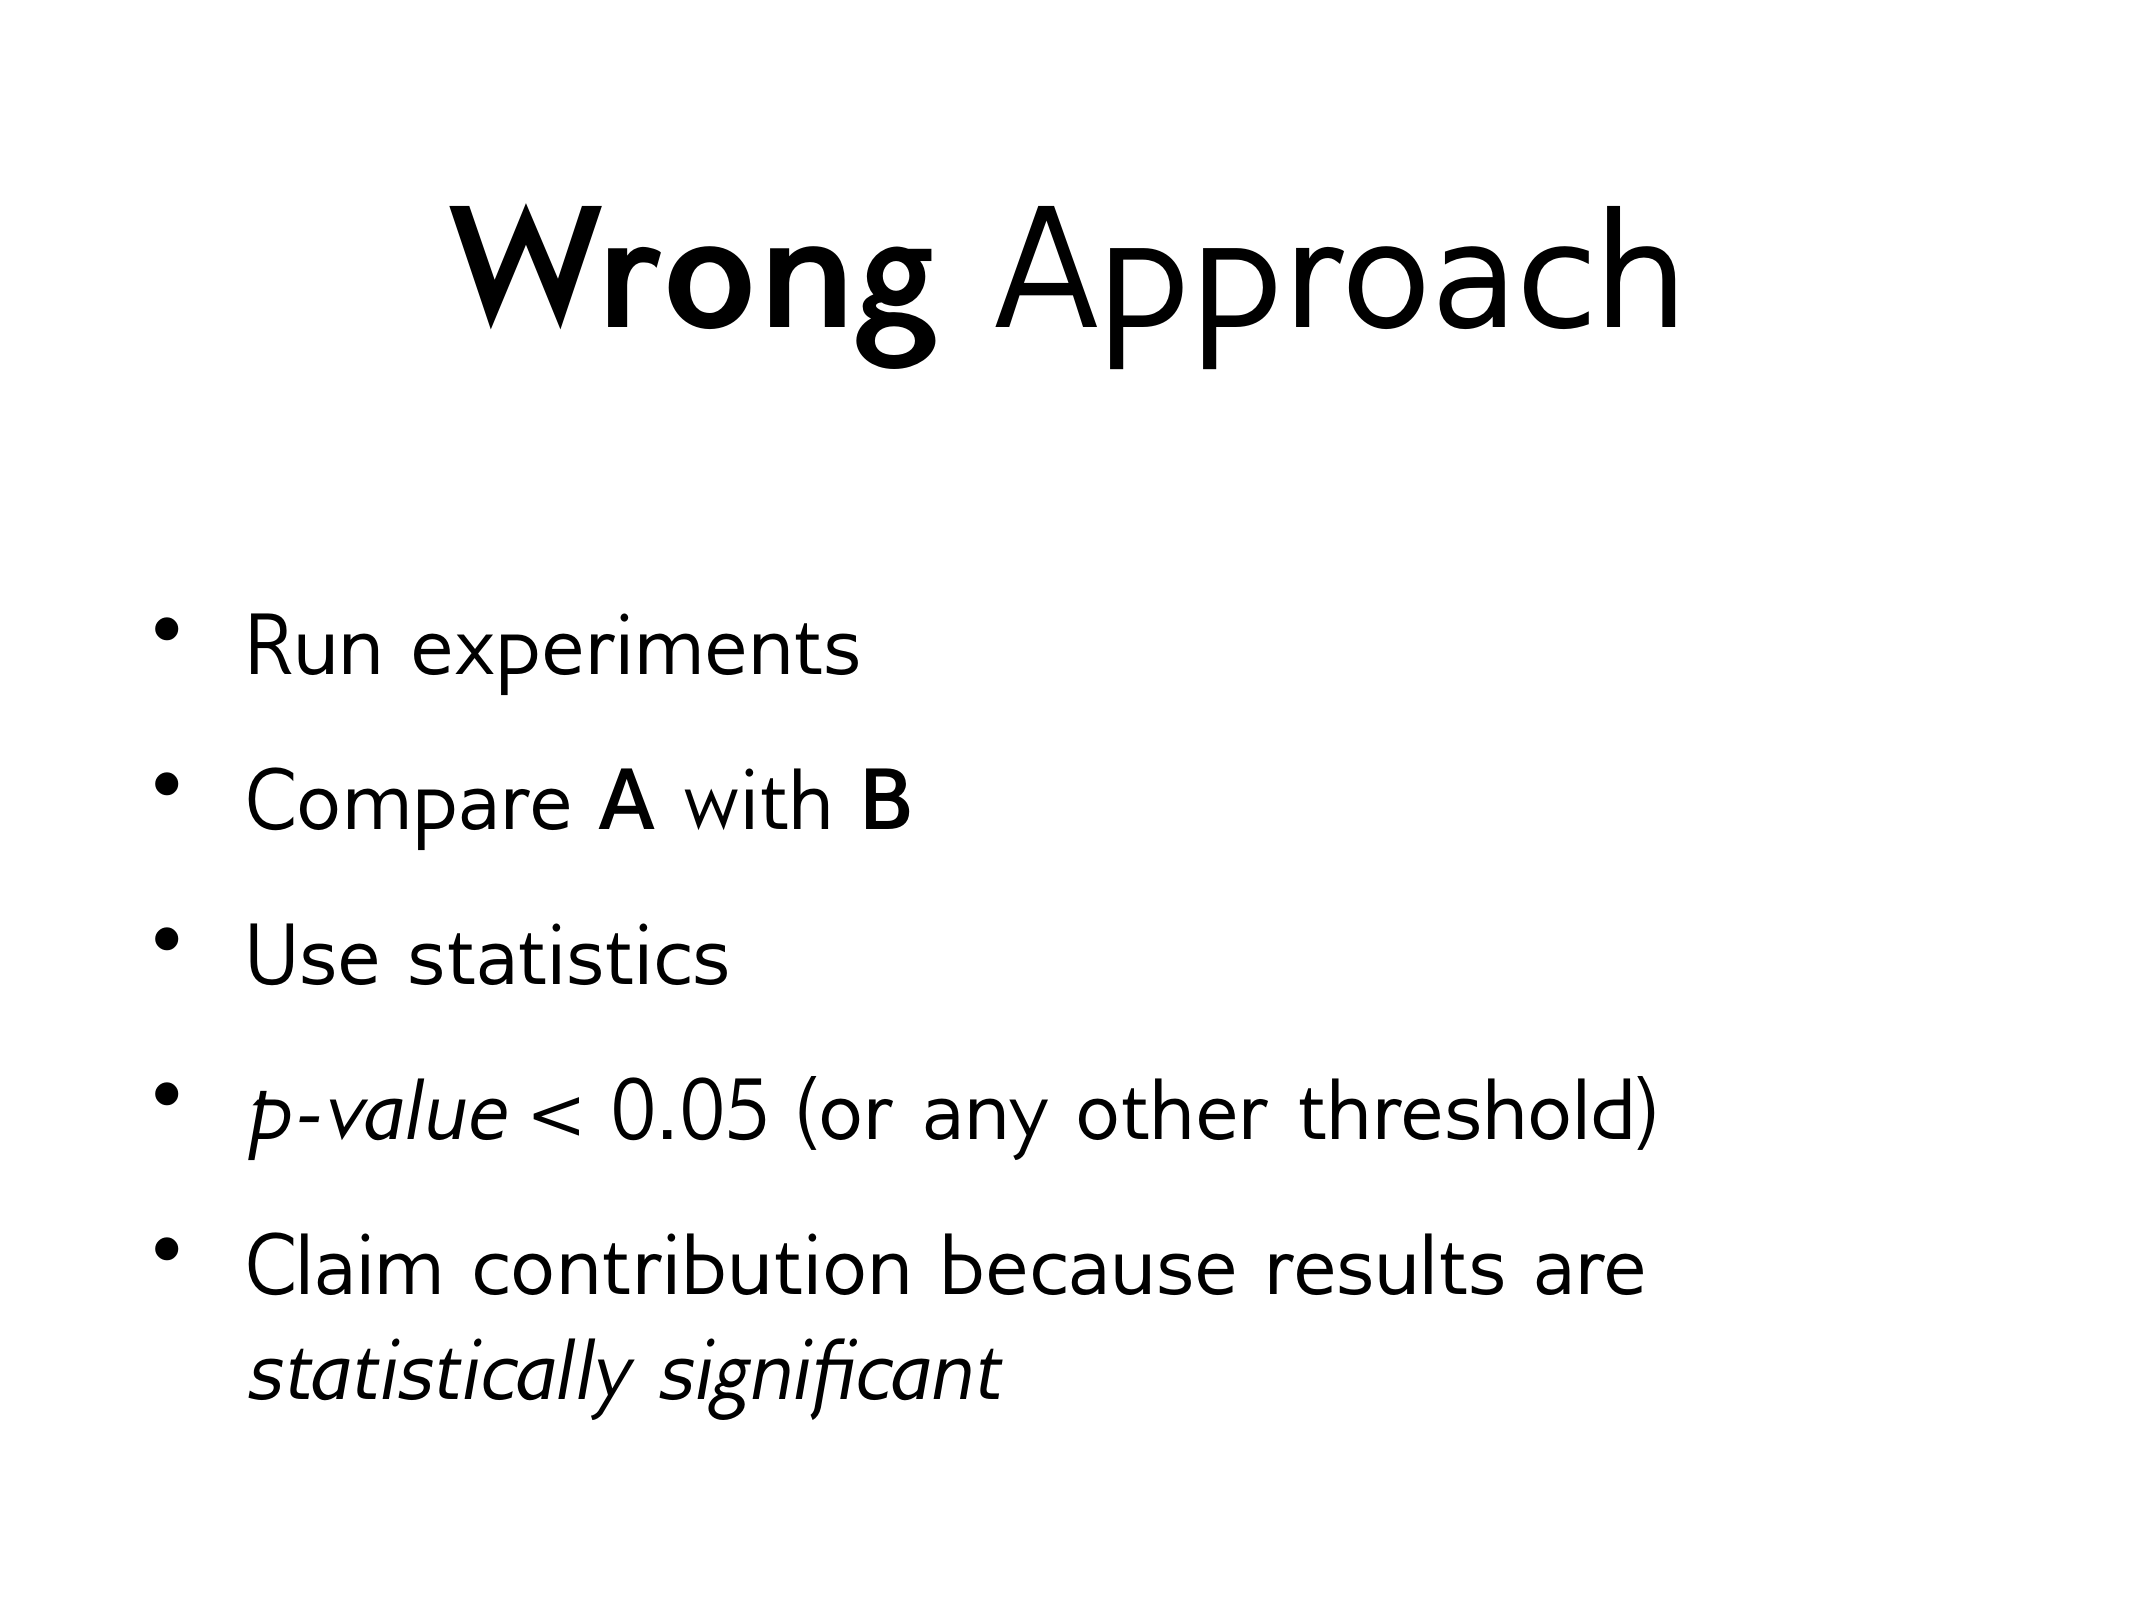

# Wrong Approach
Run experiments
Compare A with B
Use statistics
p-value < 0.05 (or any other threshold)
Claim contribution because results are statistically significant